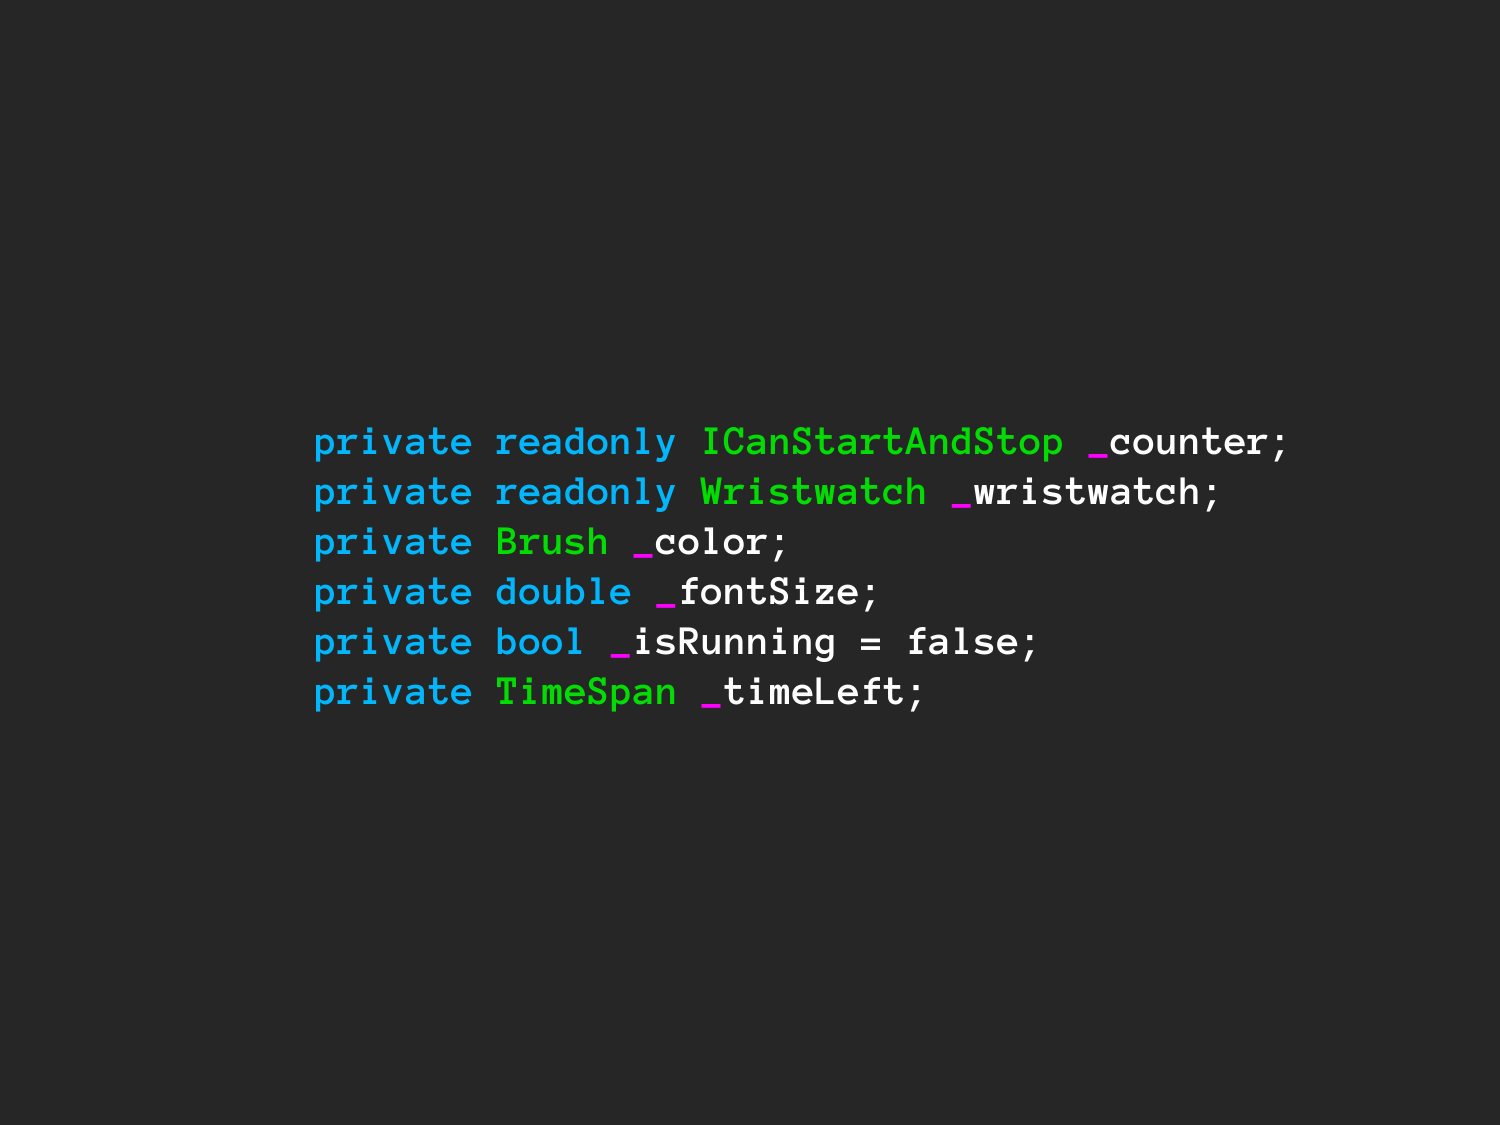

# private readonly ICanStartAndStop _counter; private readonly Wristwatch _wristwatch; private Brush _color; private double _fontSize; private bool _isRunning = false; private TimeSpan _timeLeft;